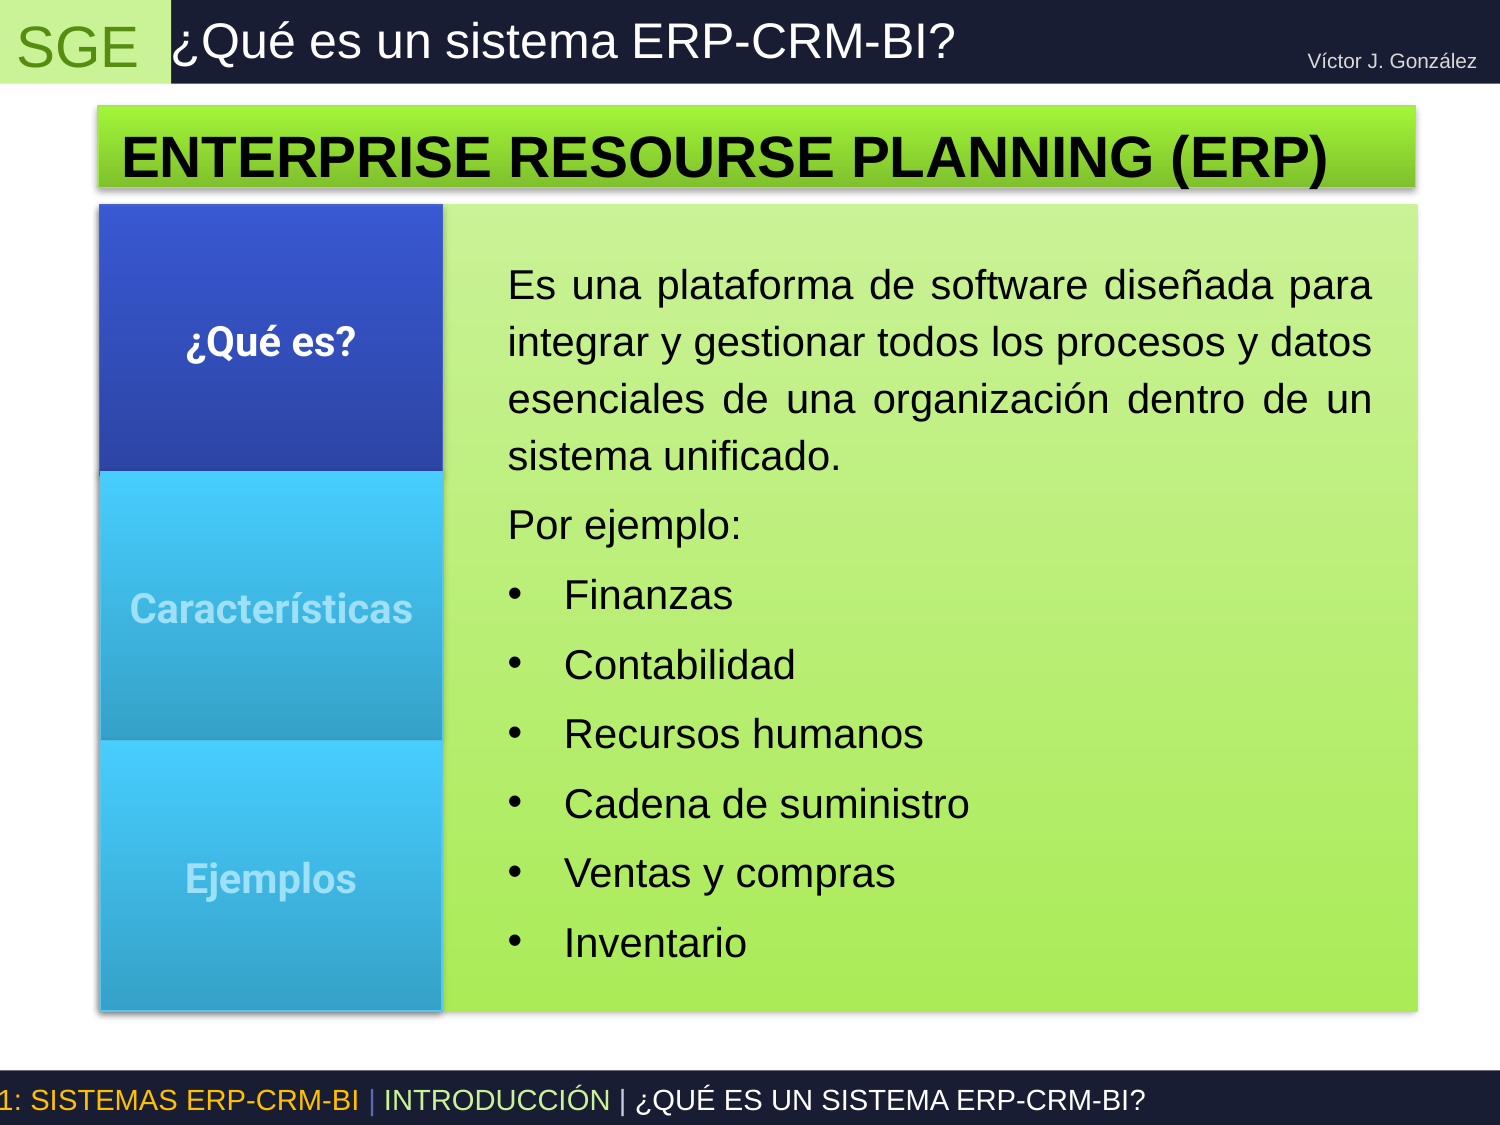

SGE
¿Qué es un sistema ERP-CRM-BI?
Víctor J. González
ENTERPRISE RESOURSE PLANNING (ERP)

¿Qué es?
Es una plataforma de software diseñada para integrar y gestionar todos los procesos y datos esenciales de una organización dentro de un sistema unificado.
Por ejemplo:
Finanzas
Contabilidad
Recursos humanos
Cadena de suministro
Ventas y compras
Inventario
Características
Ejemplos

UT01: SISTEMAS ERP-CRM-BI | INTRODUCCIÓN | ¿QUÉ ES UN SISTEMA ERP-CRM-BI?